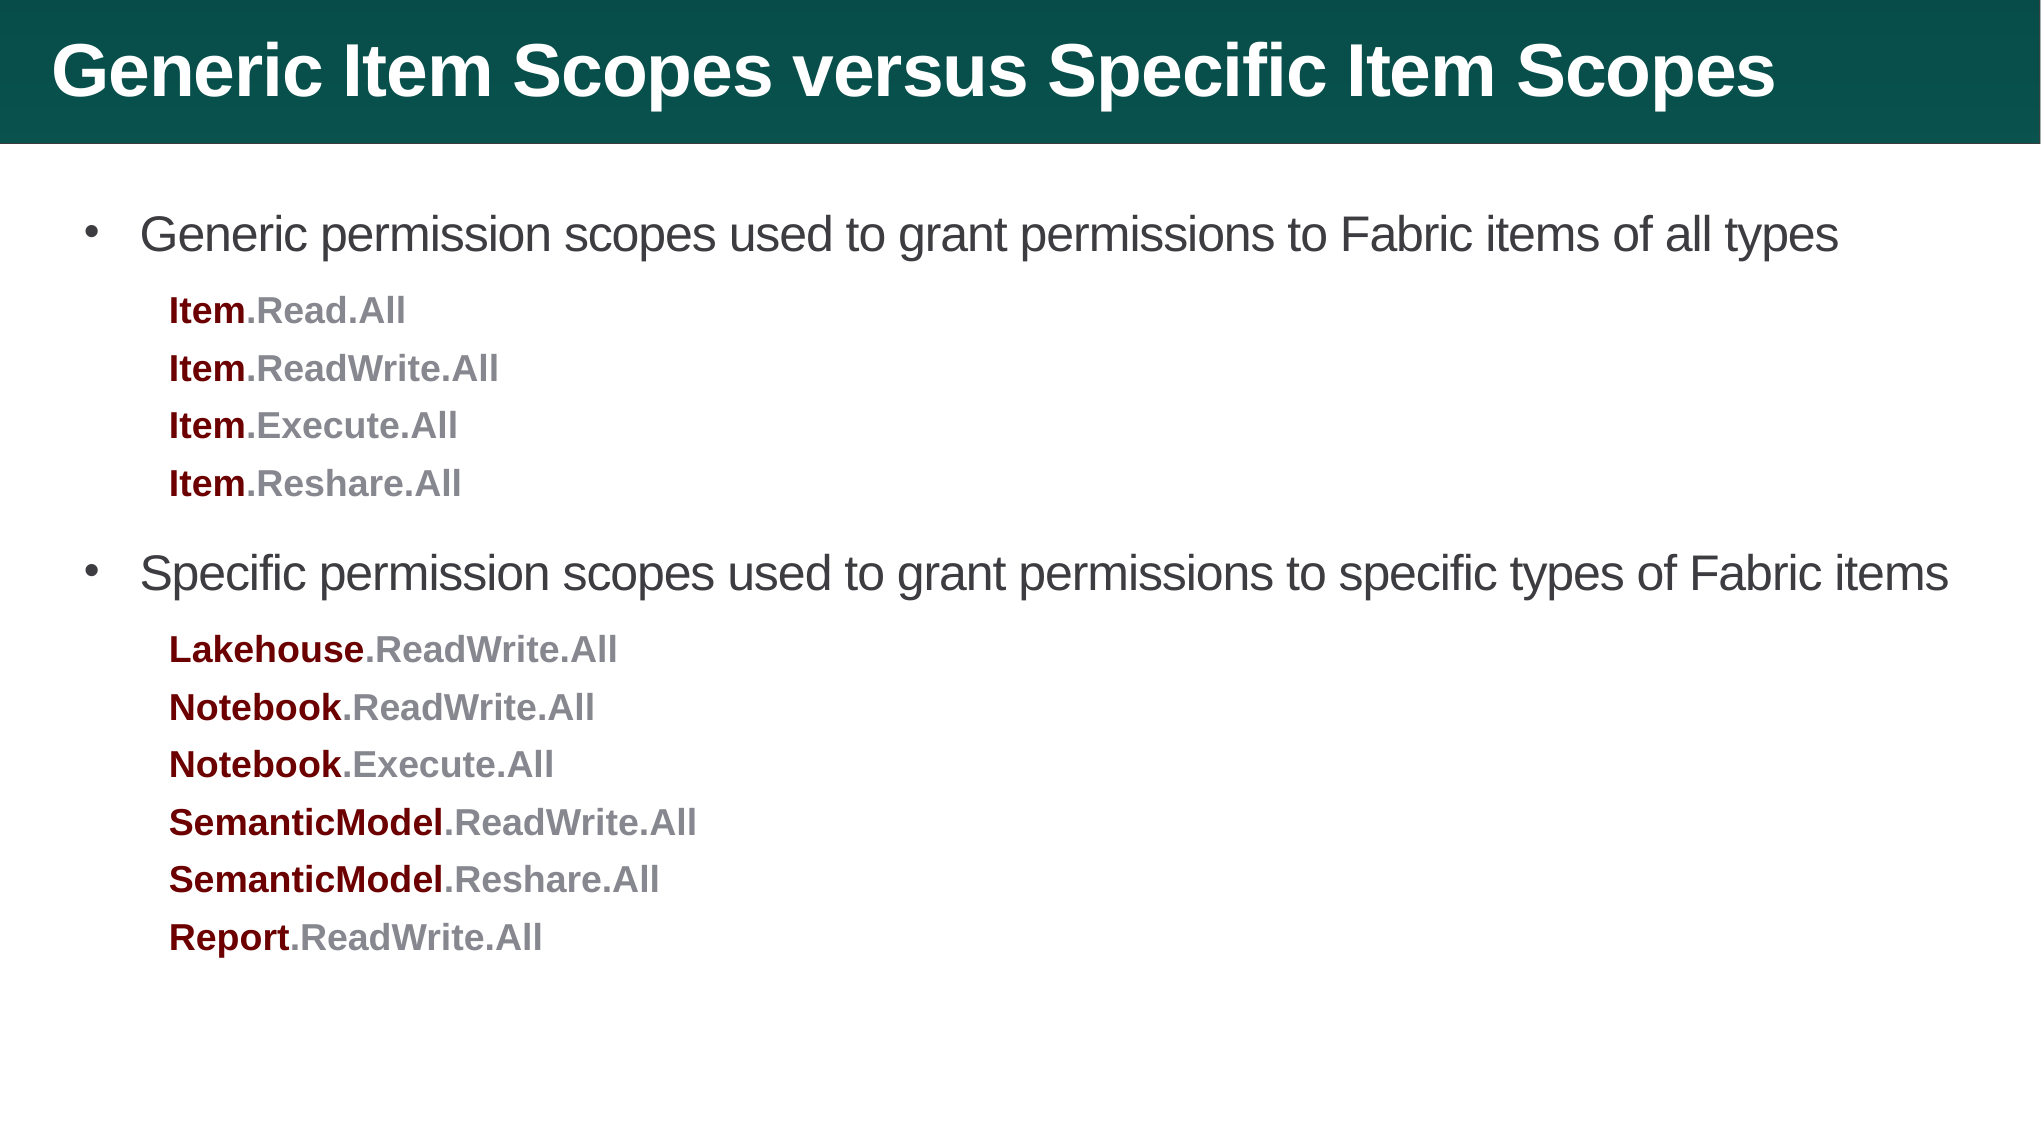

# Generic Item Scopes versus Specific Item Scopes
Generic permission scopes used to grant permissions to Fabric items of all types
Item.Read.All
Item.ReadWrite.All
Item.Execute.All
Item.Reshare.All

Specific permission scopes used to grant permissions to specific types of Fabric items
Lakehouse.ReadWrite.All
Notebook.ReadWrite.All
Notebook.Execute.All
SemanticModel.ReadWrite.All
SemanticModel.Reshare.All
Report.ReadWrite.All